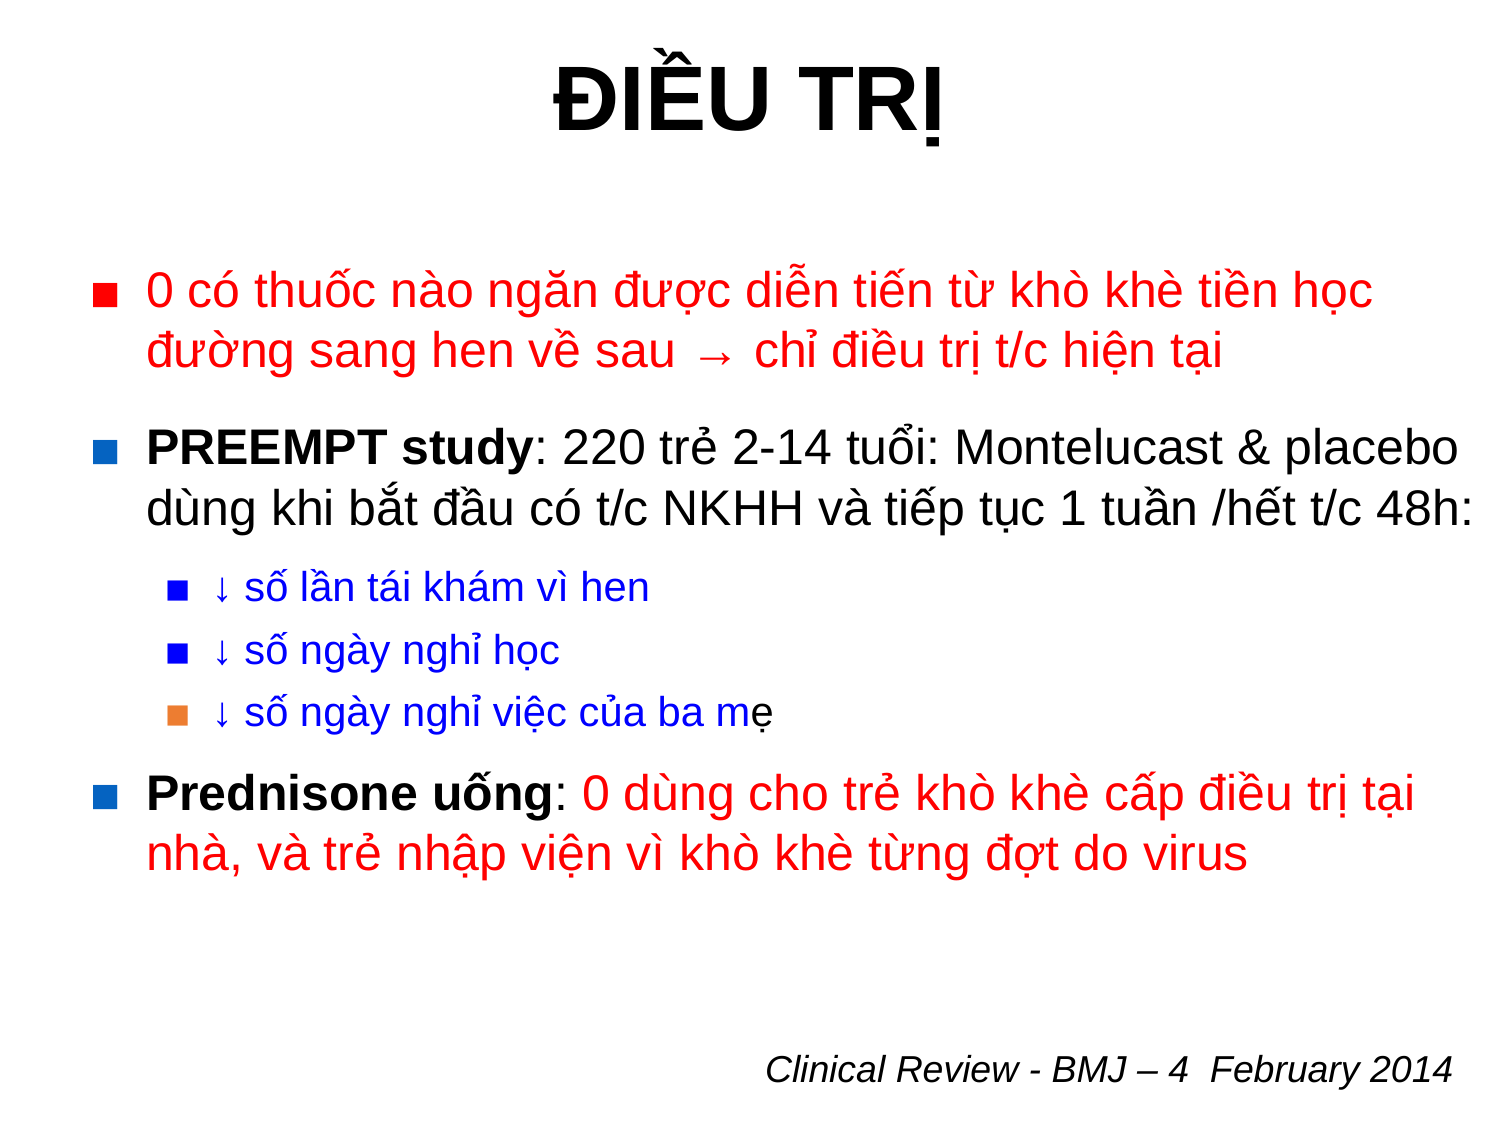

# ĐIỀU TRỊ
0 có thuốc nào ngăn được diễn tiến từ khò khè tiền học đường sang hen về sau → chỉ điều trị t/c hiện tại
PREEMPT study: 220 trẻ 2-14 tuổi: Montelucast & placebo dùng khi bắt đầu có t/c NKHH và tiếp tục 1 tuần /hết t/c 48h:
↓ số lần tái khám vì hen
↓ số ngày nghỉ học
↓ số ngày nghỉ việc của ba mẹ
Prednisone uống: 0 dùng cho trẻ khò khè cấp điều trị tại nhà, và trẻ nhập viện vì khò khè từng đợt do virus
Clinical Review - BMJ – 4  February 2014